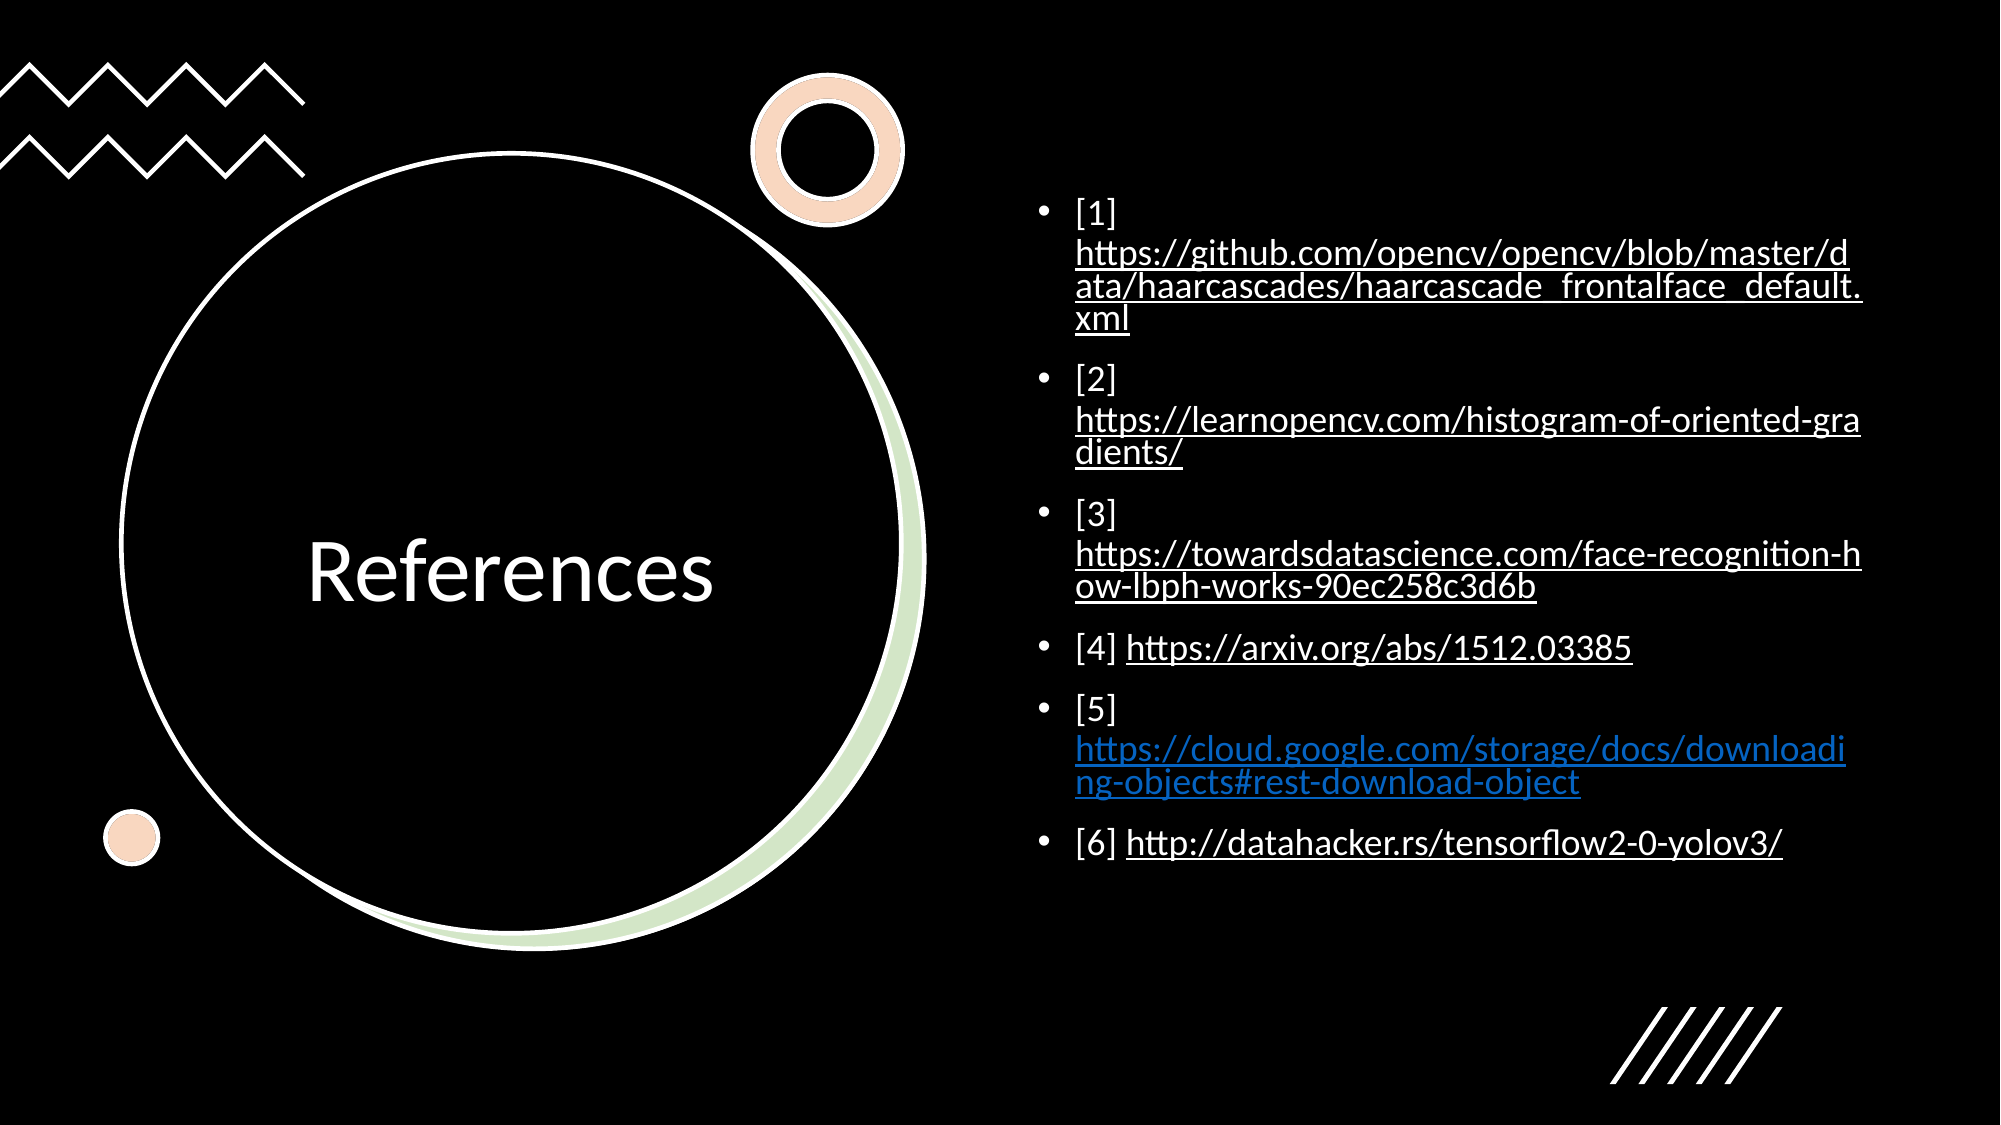

[1] https://github.com/opencv/opencv/blob/master/data/haarcascades/haarcascade_frontalface_default.xml
[2] https://learnopencv.com/histogram-of-oriented-gradients/
[3] https://towardsdatascience.com/face-recognition-how-lbph-works-90ec258c3d6b
[4] https://arxiv.org/abs/1512.03385
[5] https://cloud.google.com/storage/docs/downloading-objects#rest-download-object
[6] http://datahacker.rs/tensorflow2-0-yolov3/

# References